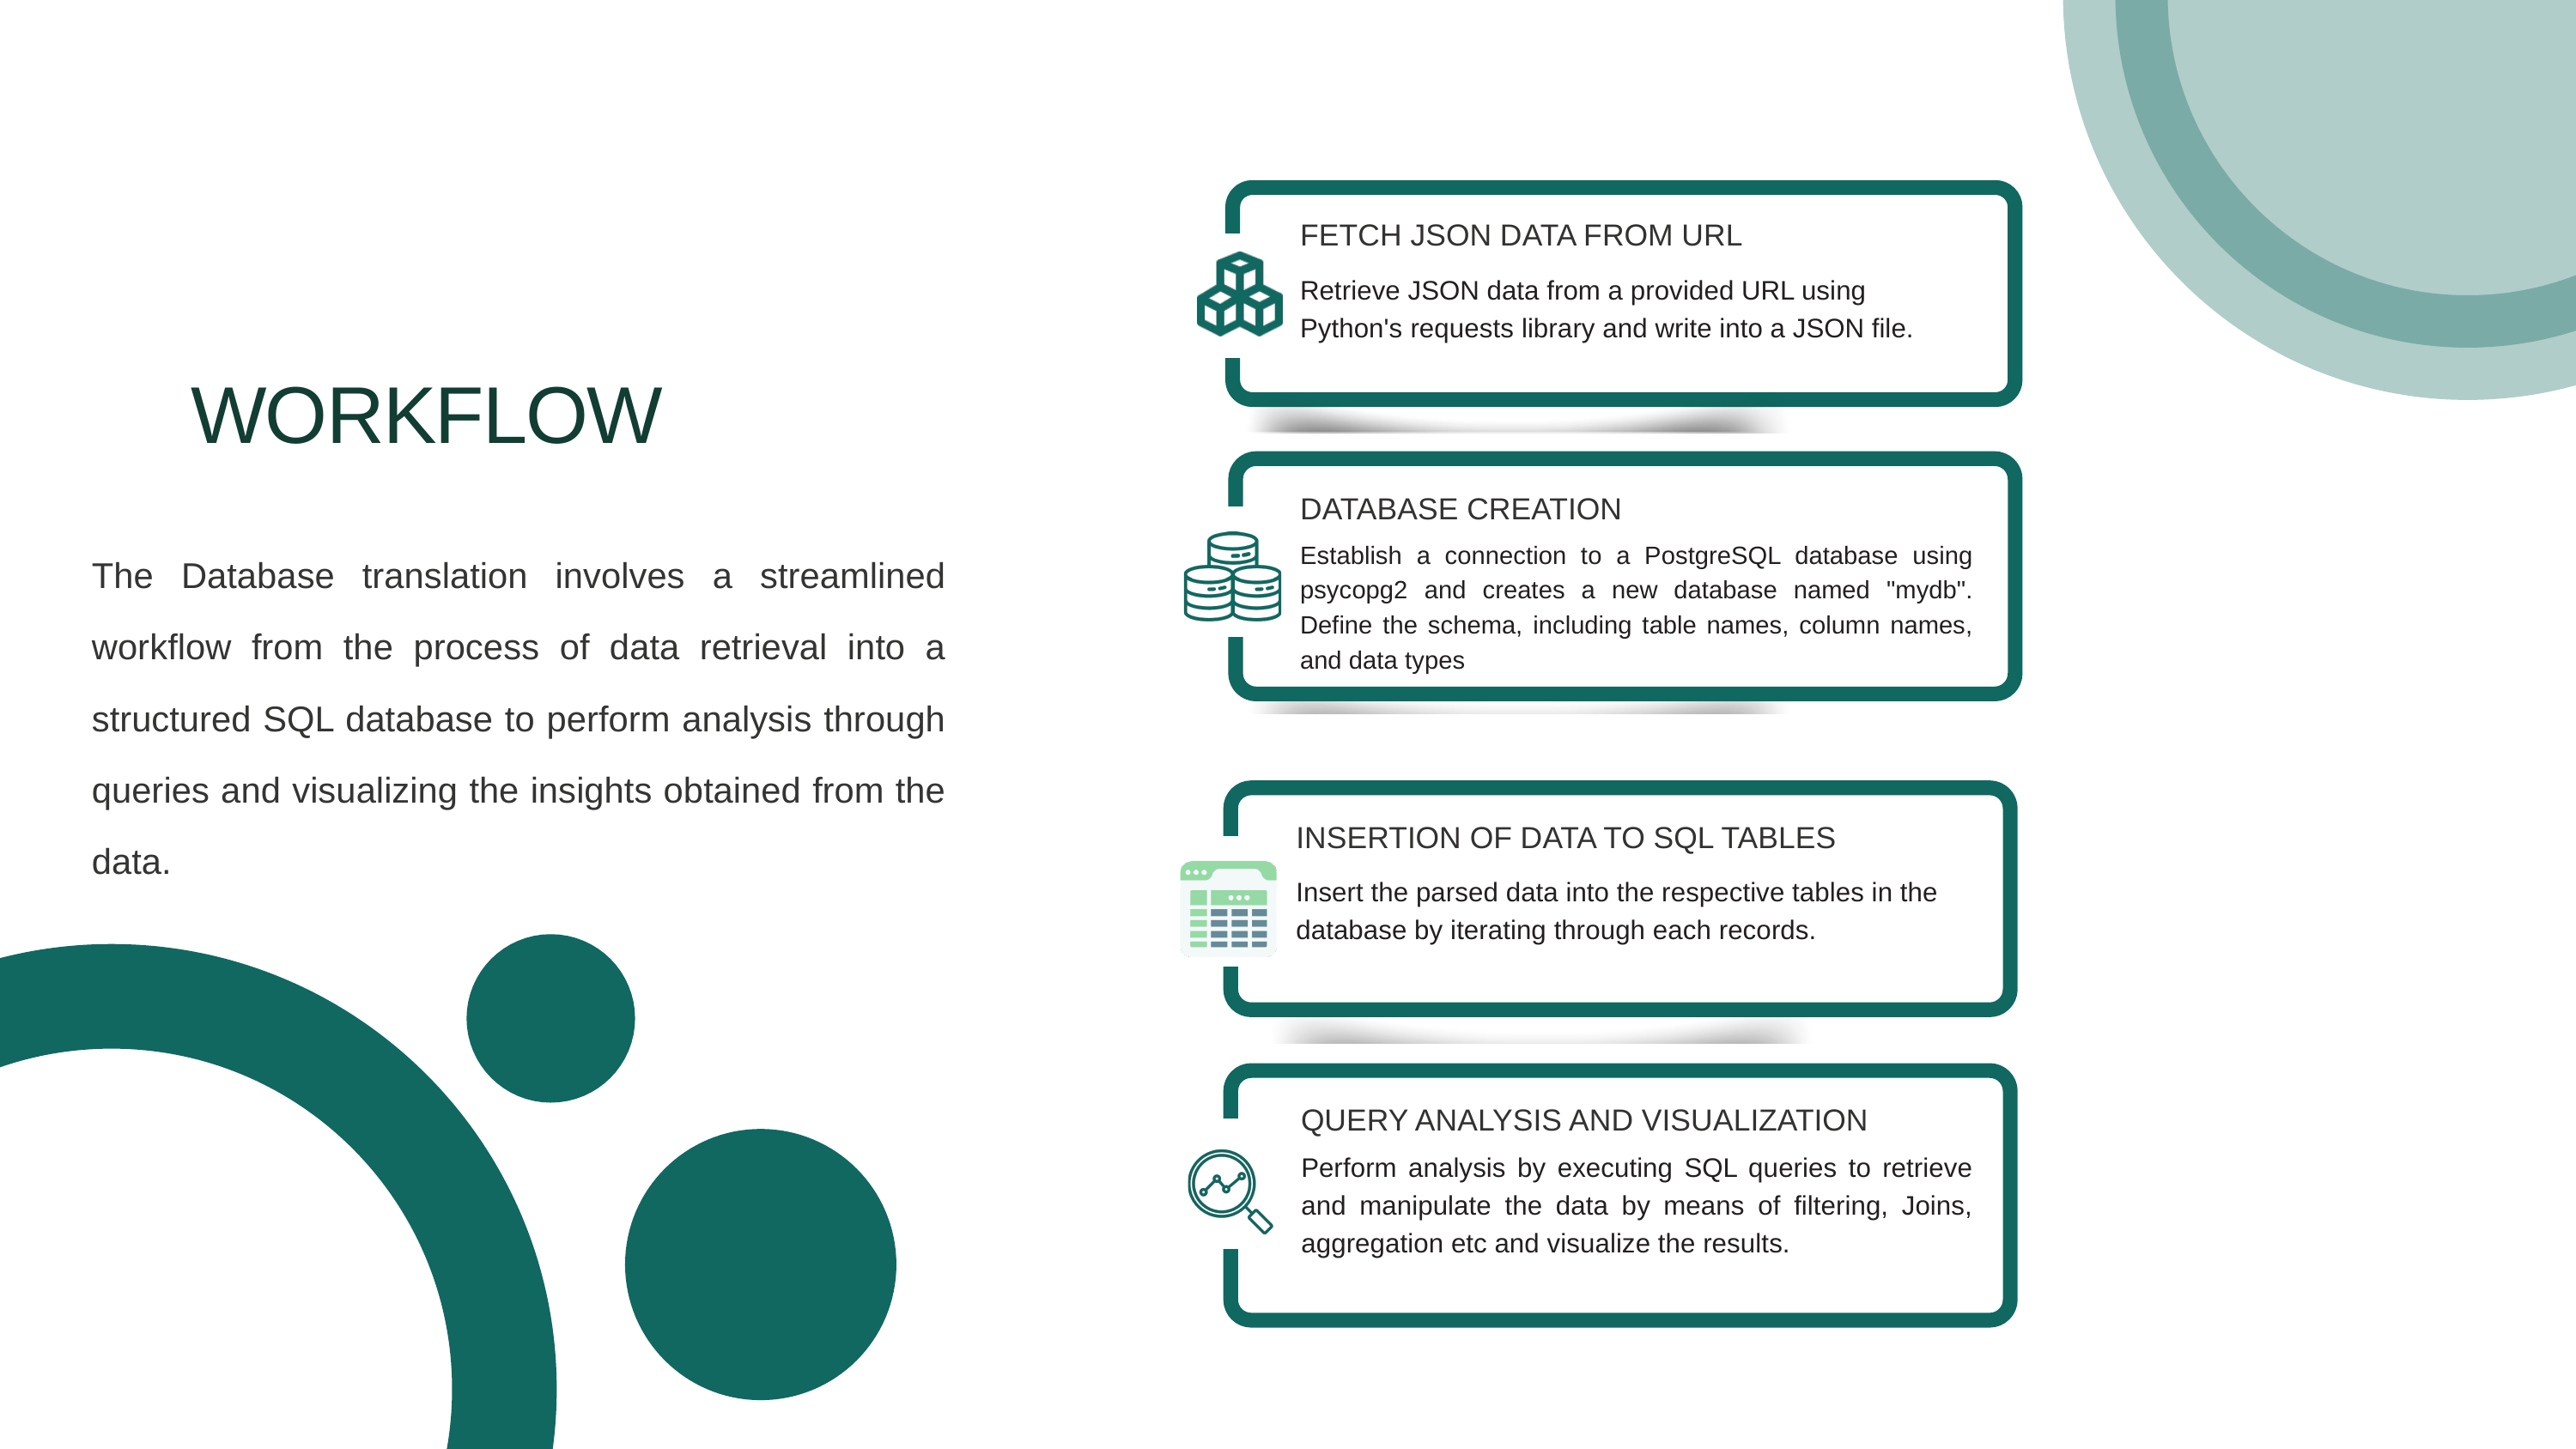

FETCH JSON DATA FROM URL

Retrieve JSON data from a provided URL using Python's requests library and write into a JSON file.
WORKFLOW

DATABASE CREATION

The Database translation involves a streamlined workflow from the process of data retrieval into a structured SQL database to perform analysis through queries and visualizing the insights obtained from the data.

Establish a connection to a PostgreSQL database using psycopg2 and creates a new database named "mydb". Define the schema, including table names, column names, and data types

INSERTION OF DATA TO SQL TABLES

Insert the parsed data into the respective tables in the database by iterating through each records.

QUERY ANALYSIS AND VISUALIZATION

Perform analysis by executing SQL queries to retrieve and manipulate the data by means of filtering, Joins, aggregation etc and visualize the results.